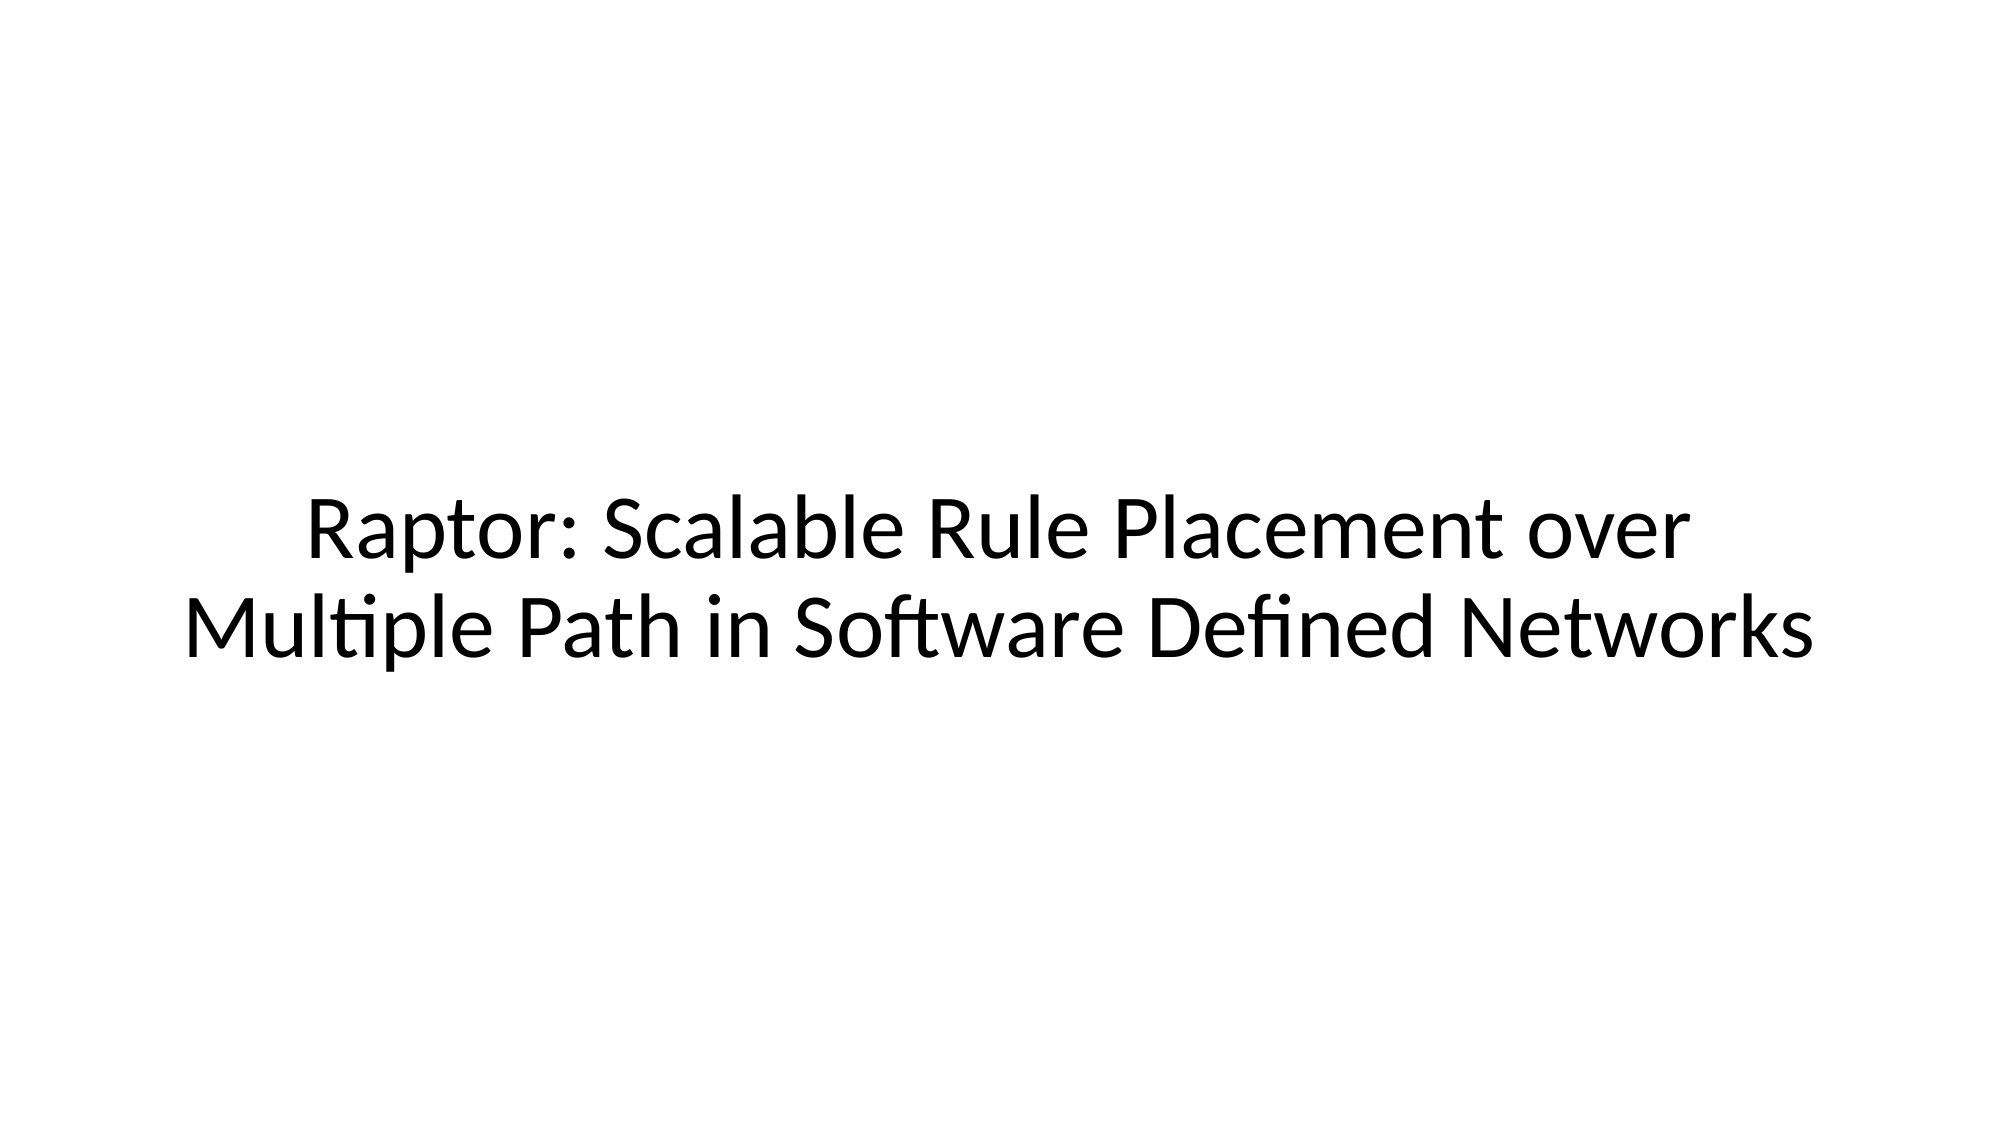

# Raptor: Scalable Rule Placement over Multiple Path in Software Defined Networks